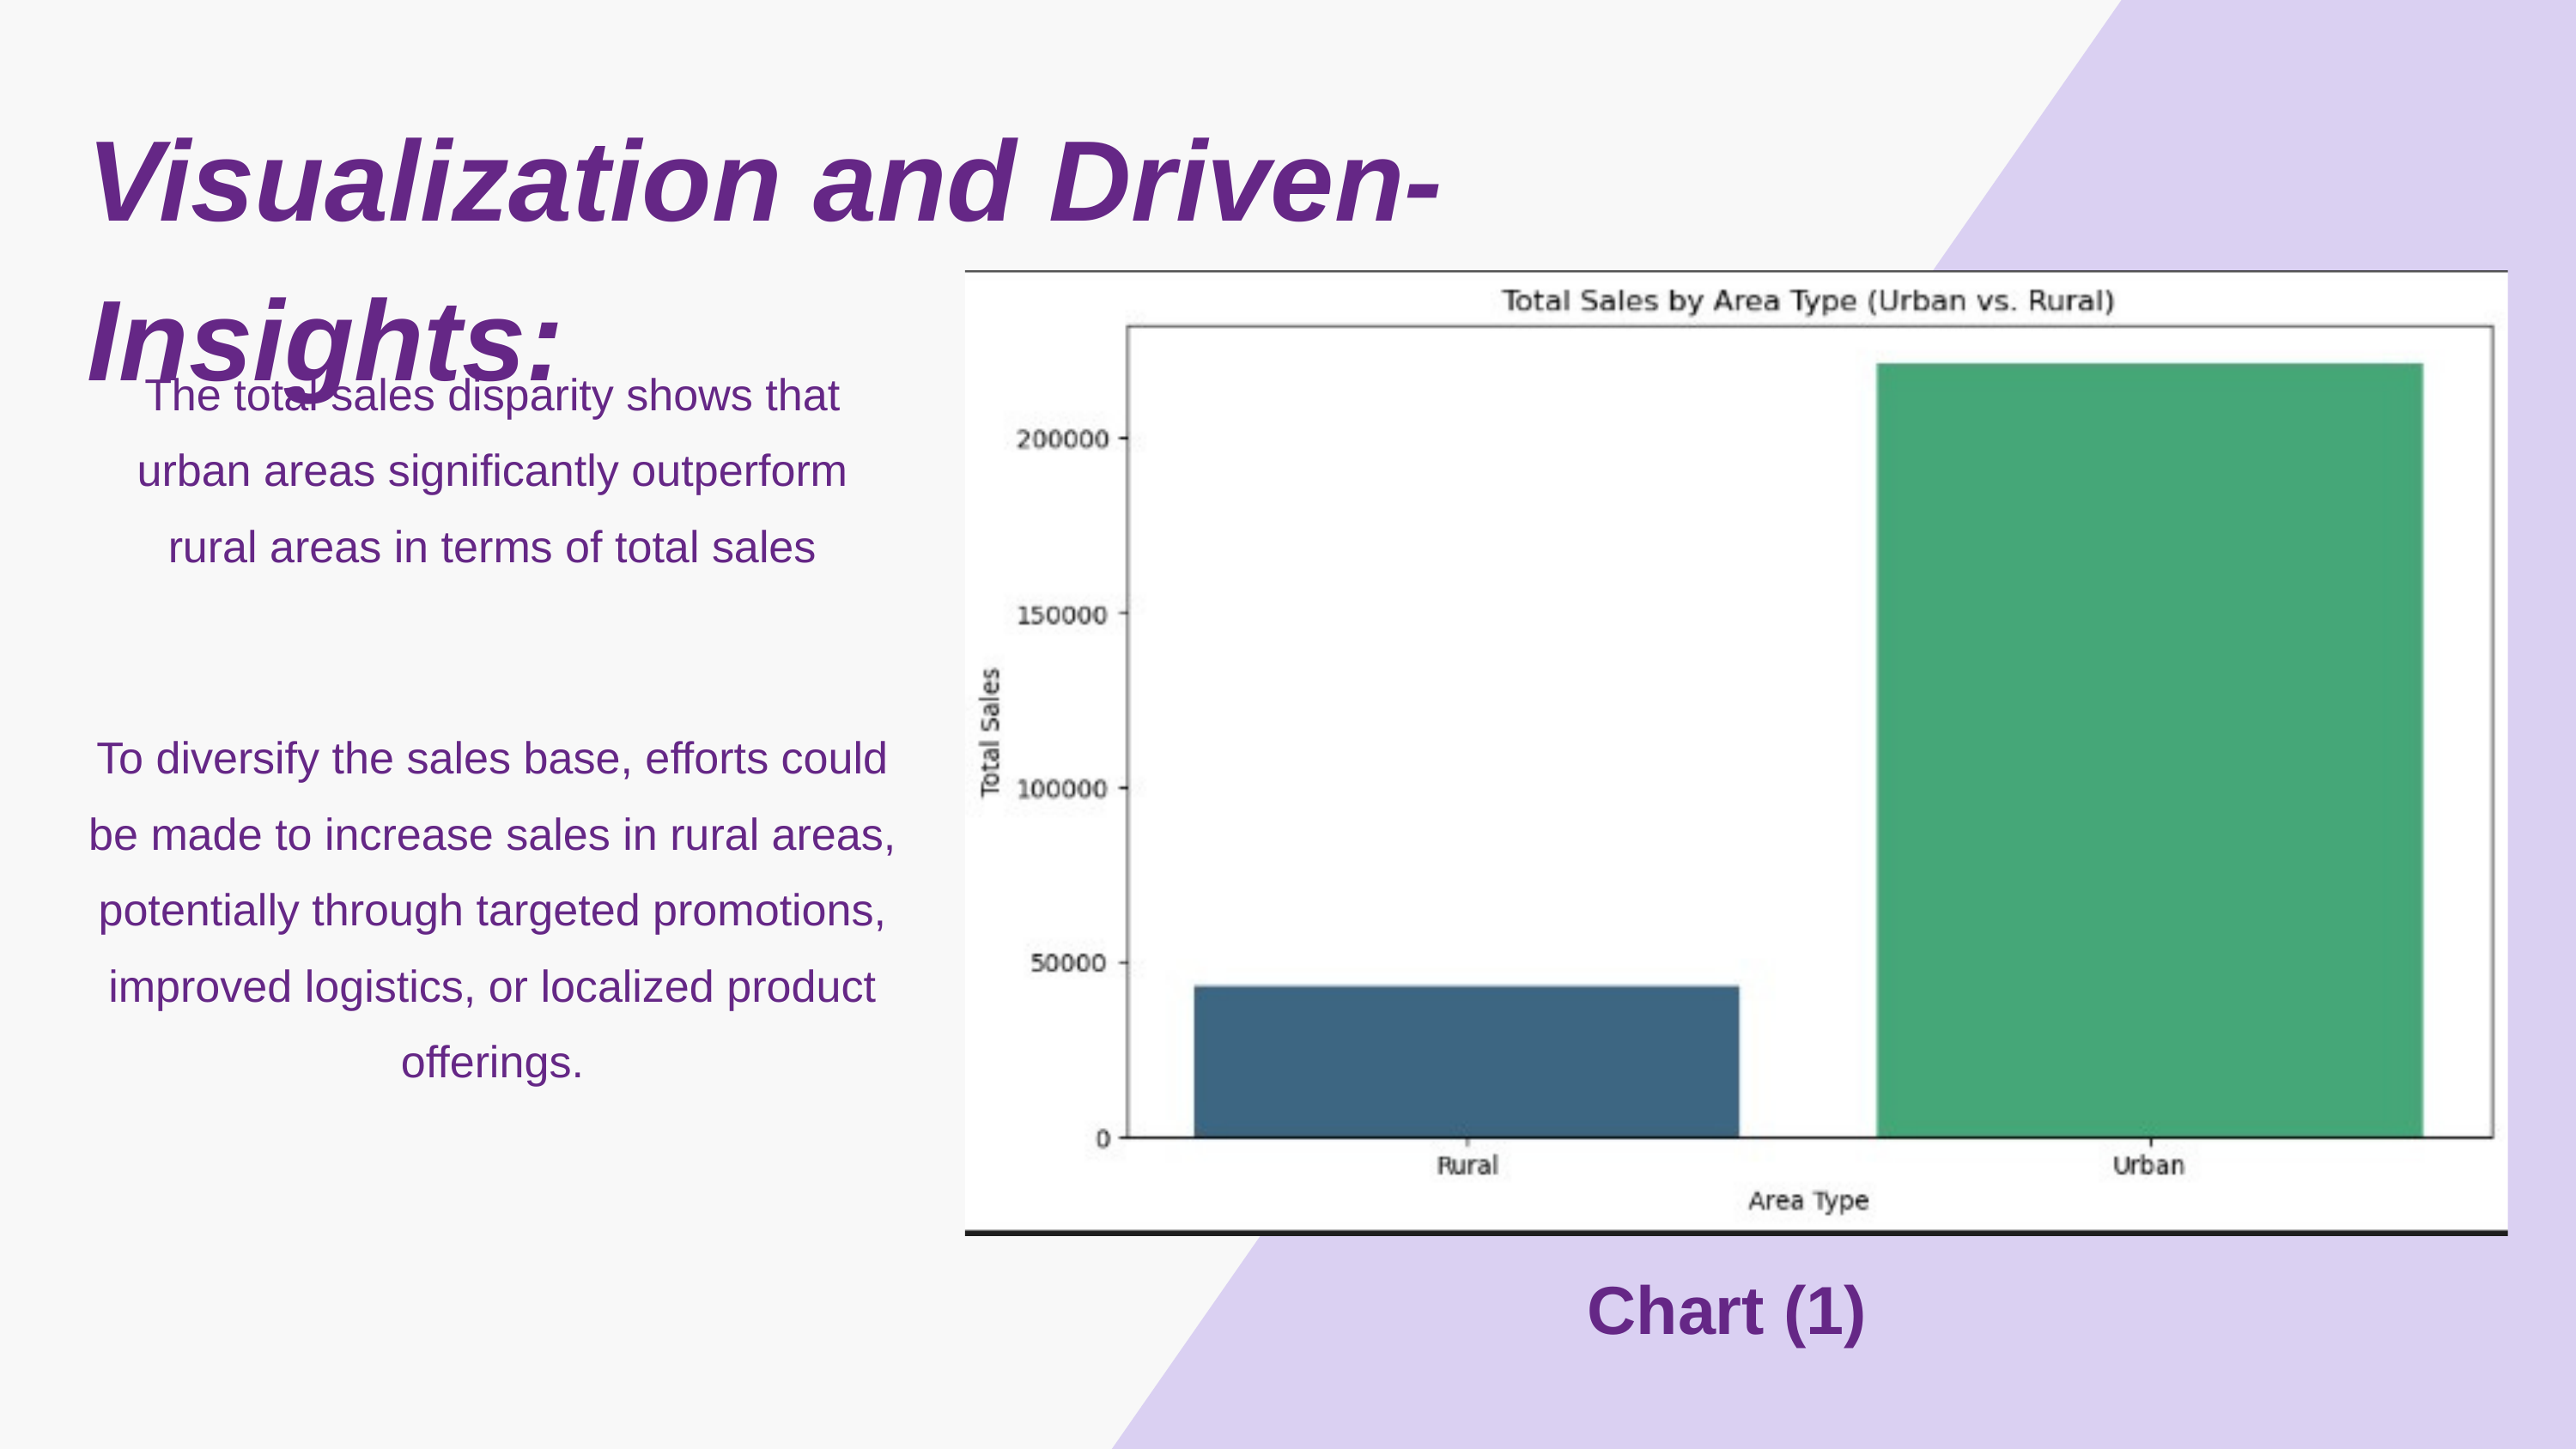

Visualization and Driven-Insights:

The total sales disparity shows that urban areas significantly outperform rural areas in terms of total sales
To diversify the sales base, efforts could be made to increase sales in rural areas, potentially through targeted promotions, improved logistics, or localized product offerings.
Chart (1)